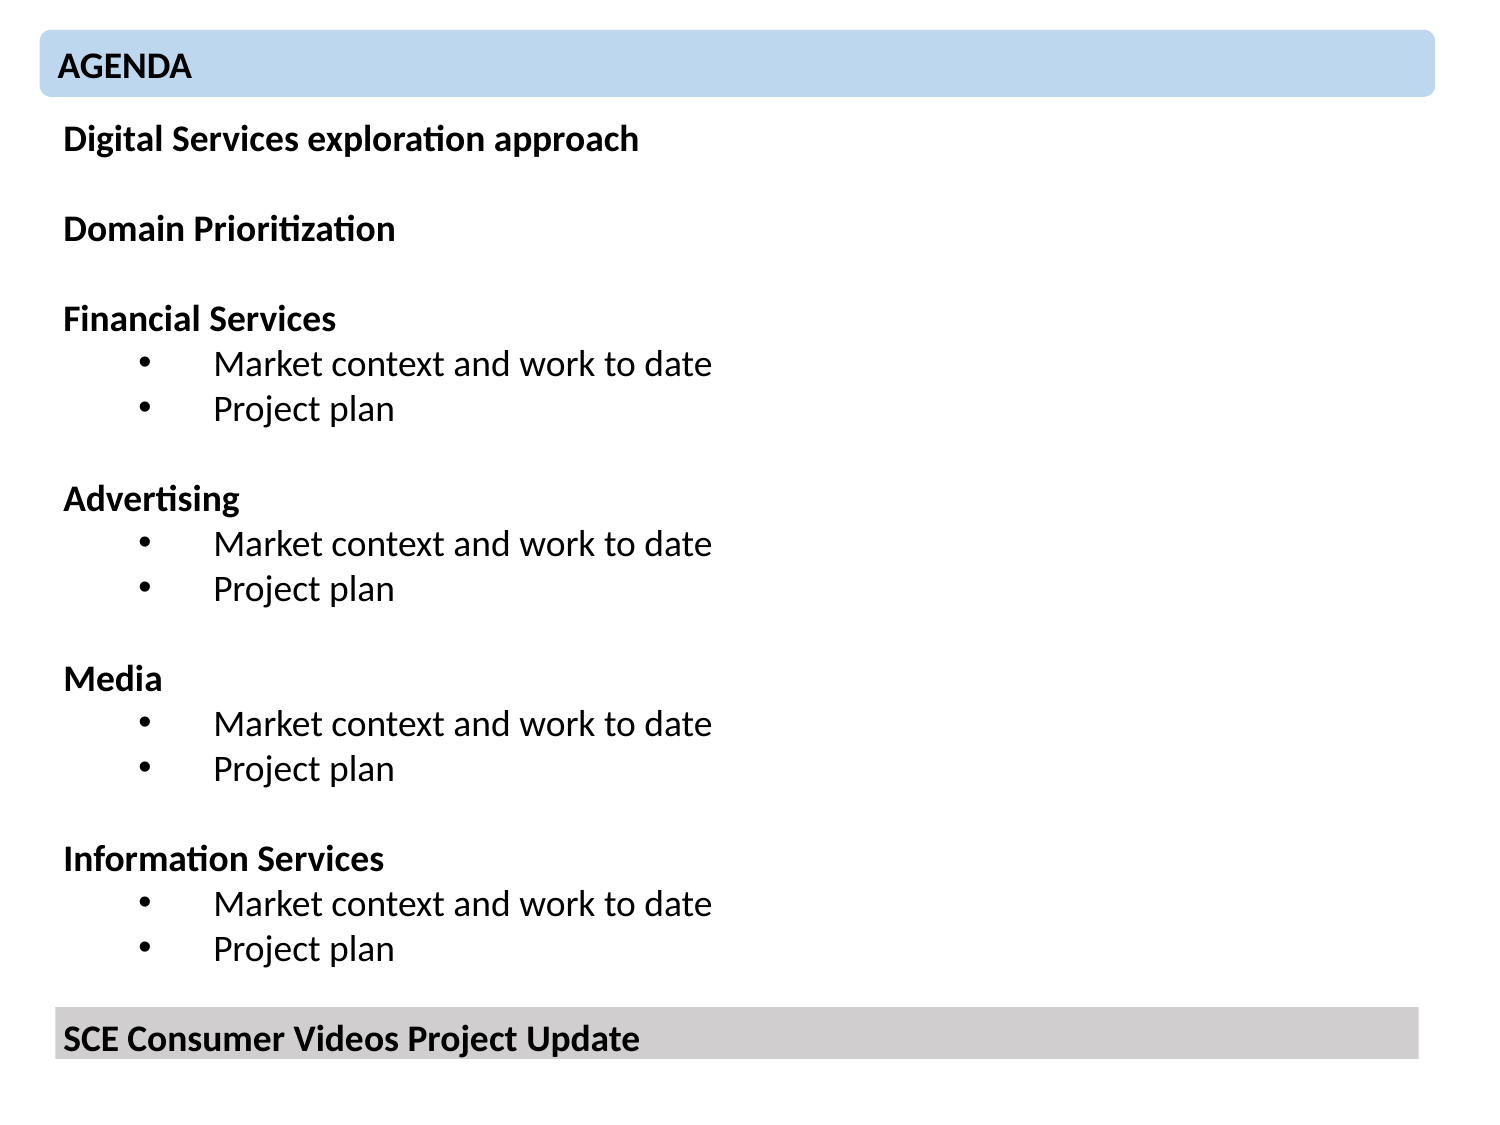

AGENDA
Digital Services exploration approach

Domain Prioritization

Financial Services
Market context and work to date
Project plan

Advertising
Market context and work to date
Project plan

Media
Market context and work to date
Project plan

Information Services
Market context and work to date
Project plan

SCE Consumer Videos Project Update